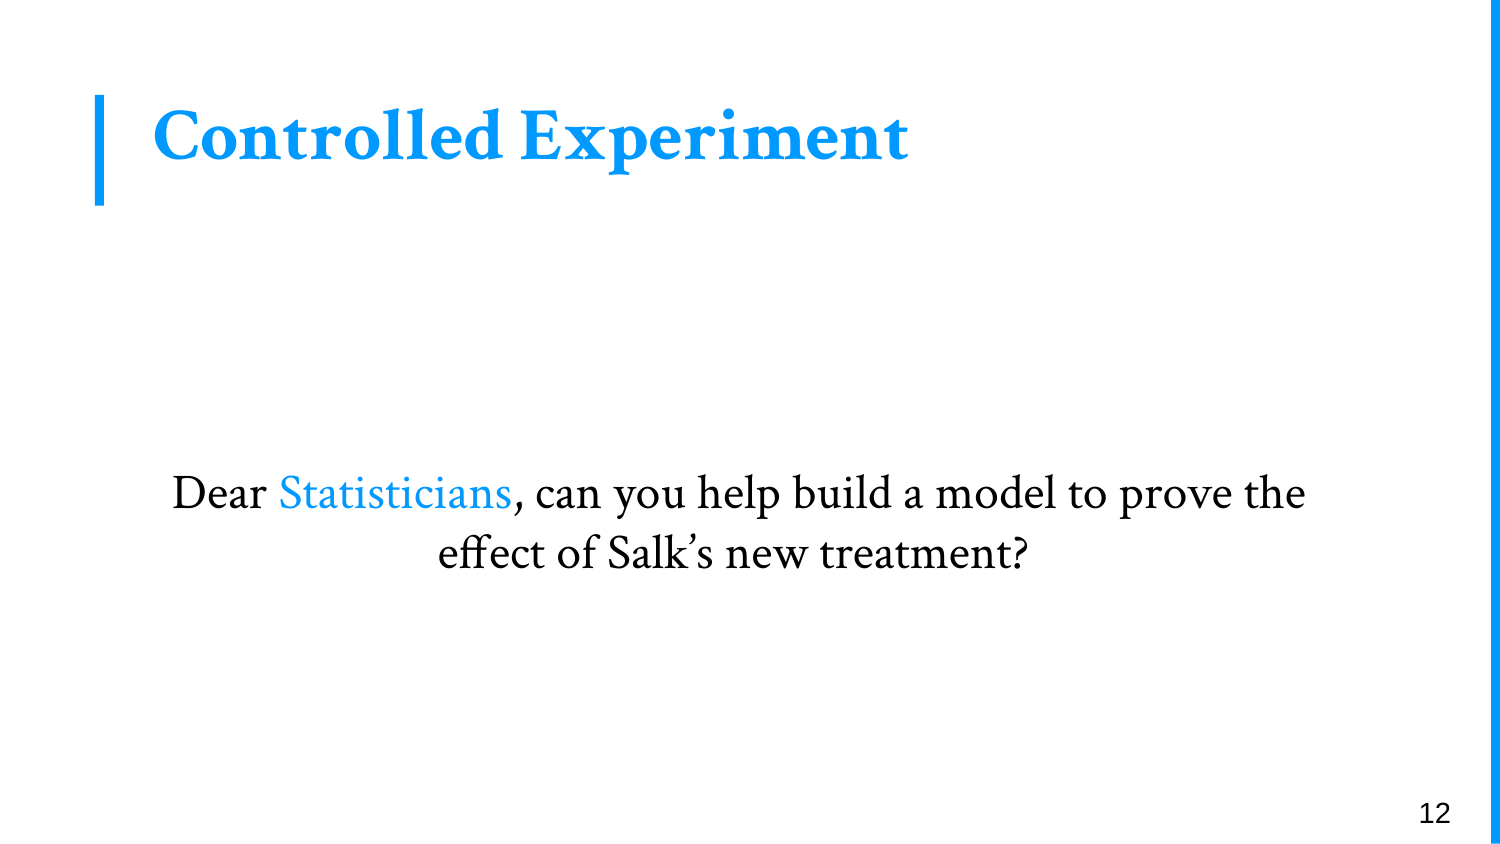

# Controlled Experiment

Dear Statisticians, can you help build a model to prove the effect of Salk’s new treatment?
12